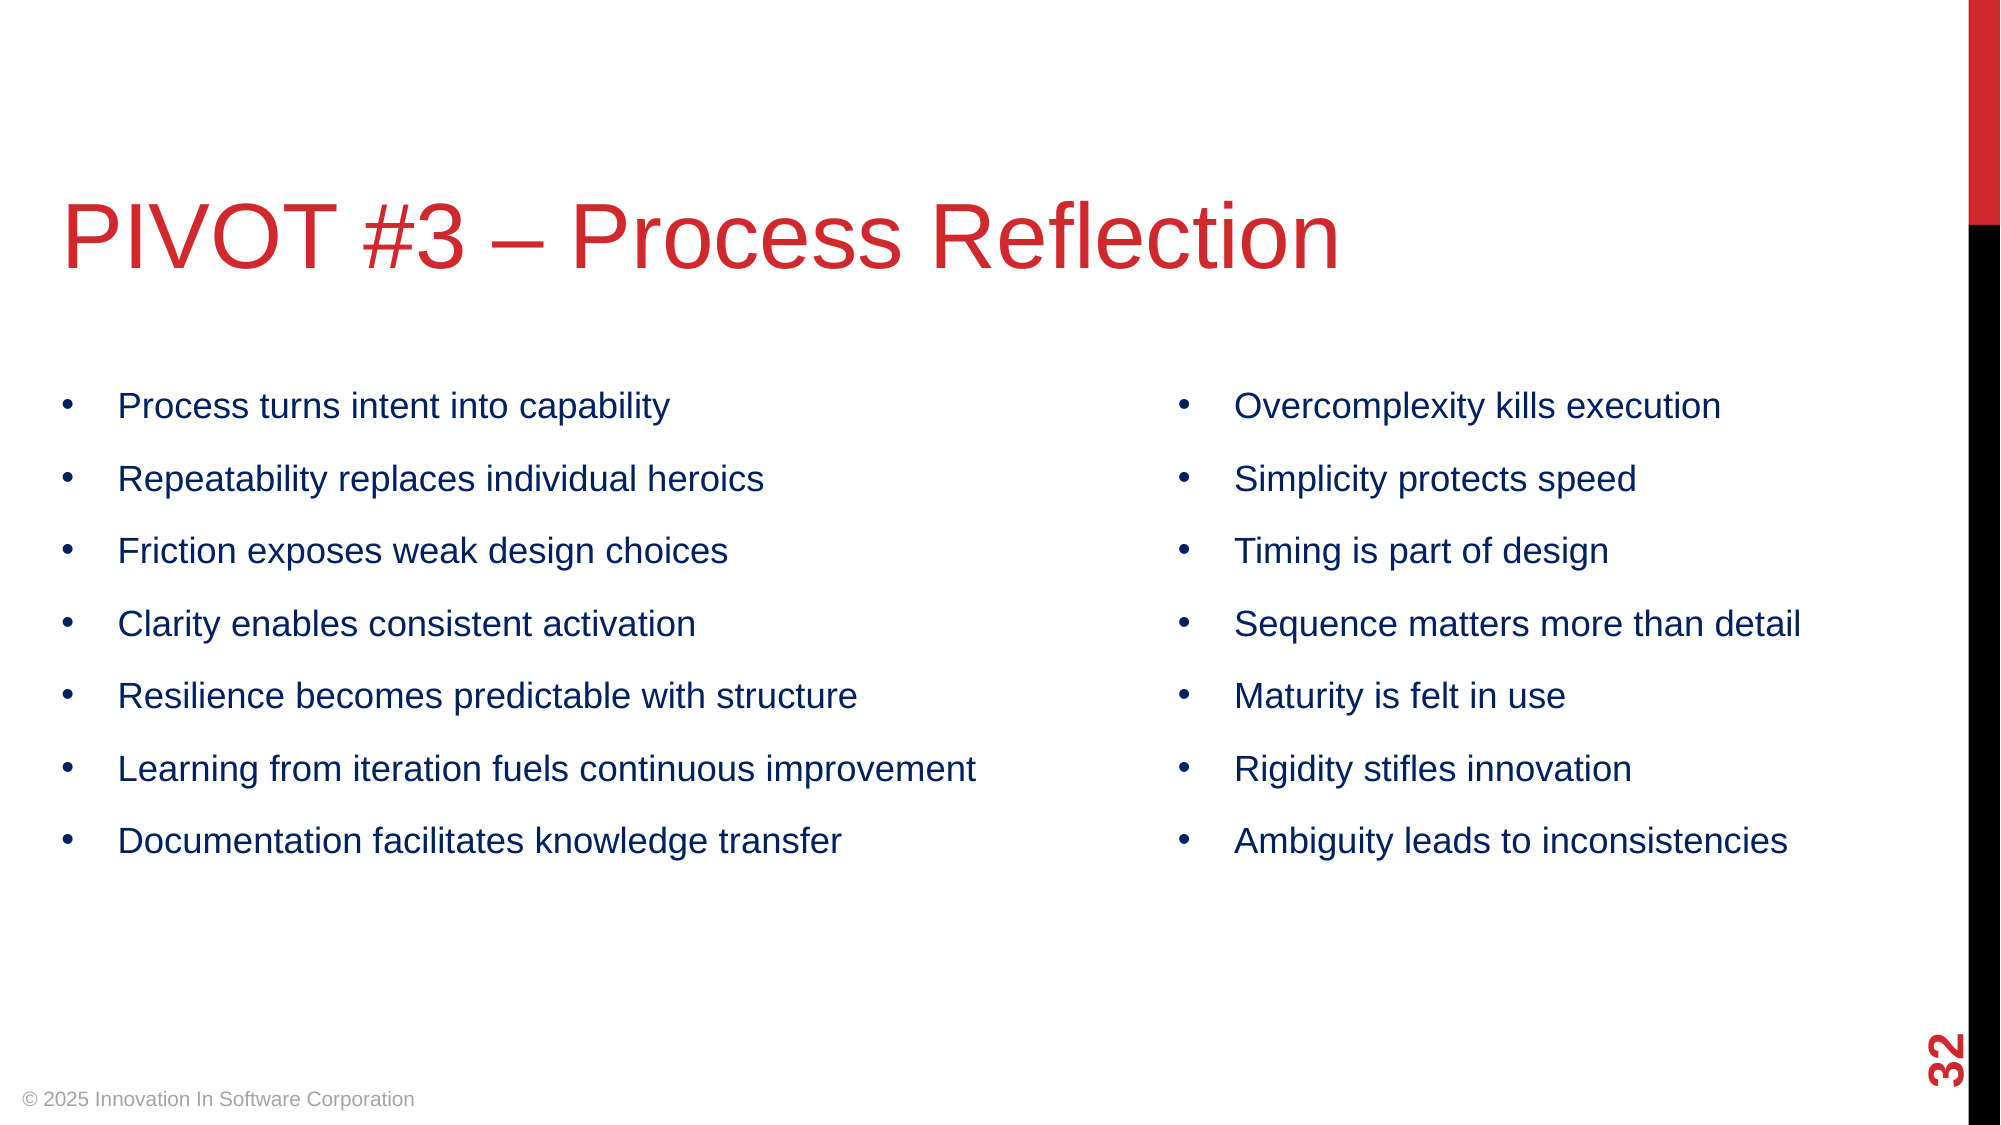

PIVOT #3 – Process Reflection
Process turns intent into capability
Overcomplexity kills execution
Repeatability replaces individual heroics
Simplicity protects speed
Friction exposes weak design choices
Timing is part of design
Clarity enables consistent activation
Sequence matters more than detail
Resilience becomes predictable with structure
Maturity is felt in use
Learning from iteration fuels continuous improvement
Rigidity stifles innovation
Documentation facilitates knowledge transfer
Ambiguity leads to inconsistencies
32
© 2025 Innovation In Software Corporation